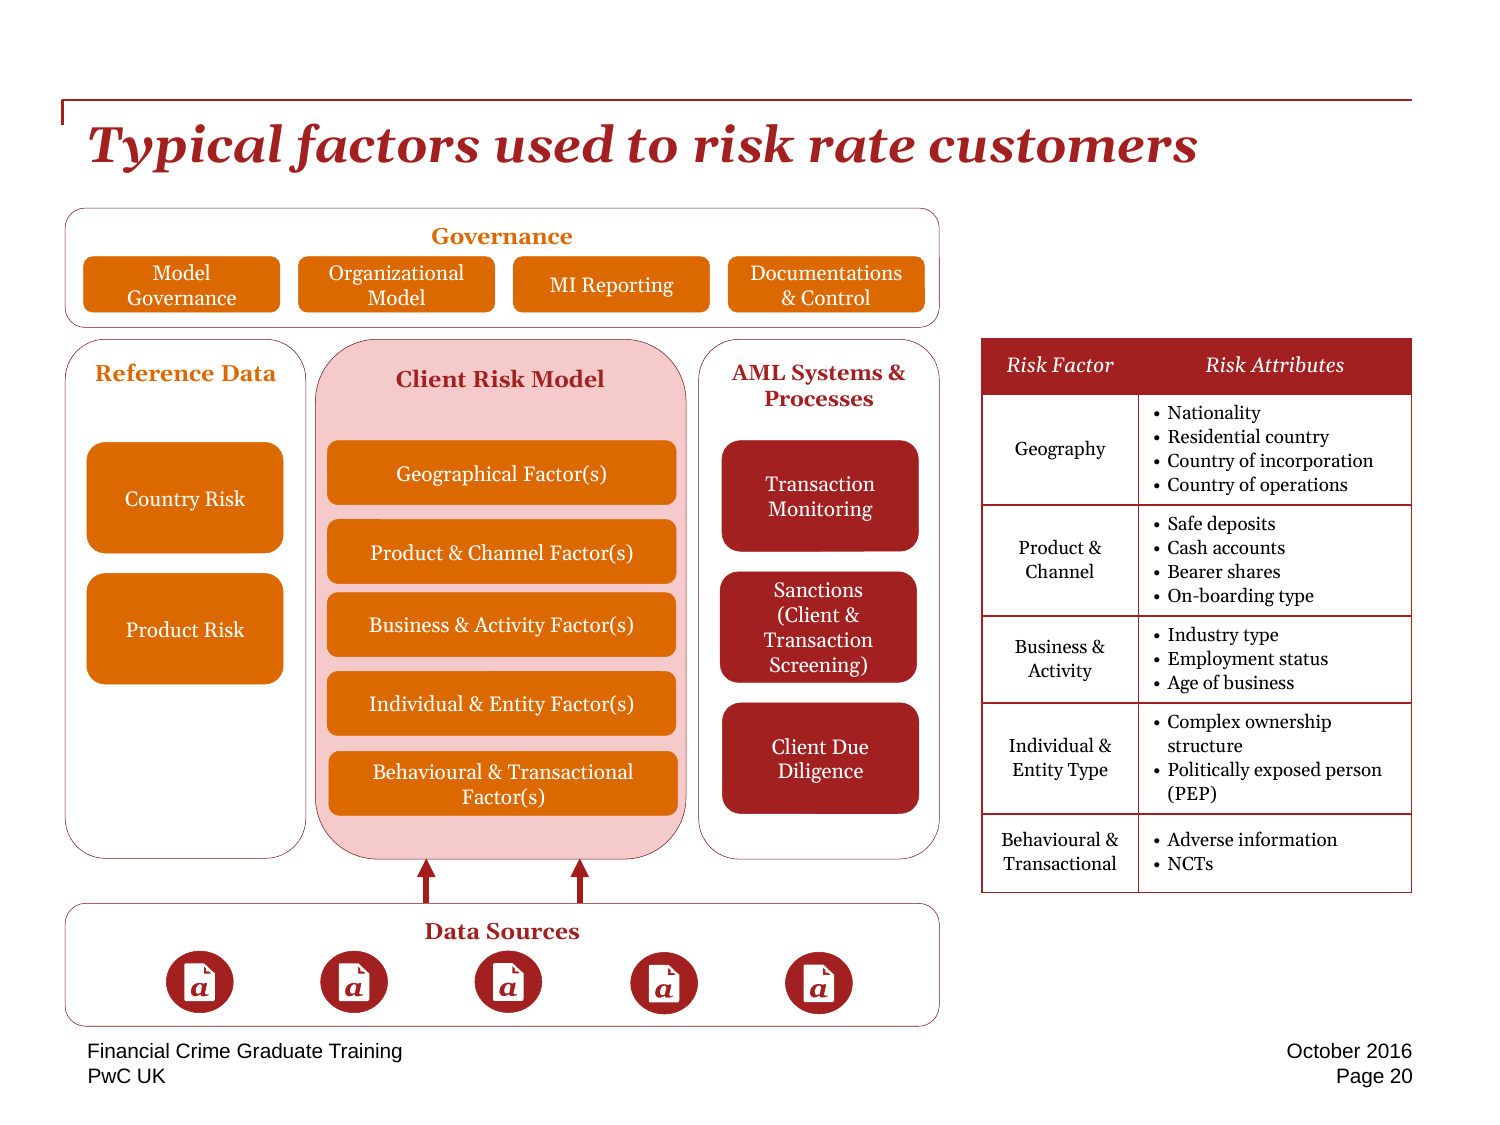

# Typical factors used to risk rate customers
Governance
Model Governance
Organizational Model
MI Reporting
Documentations & Control
| Risk Factor | Risk Attributes |
| --- | --- |
| Geography | Nationality Residential country Country of incorporation Country of operations |
| Product & Channel | Safe deposits Cash accounts Bearer shares On-boarding type |
| Business & Activity | Industry type Employment status Age of business |
| Individual & Entity Type | Complex ownership structure Politically exposed person (PEP) |
| Behavioural & Transactional | Adverse information NCTs |
Reference Data
Client Risk Model
AML Systems & Processes
Geographical Factor(s)
Transaction Monitoring
Country Risk
Product & Channel Factor(s)
Sanctions (Client & Transaction Screening)
Product Risk
Business & Activity Factor(s)
Individual & Entity Factor(s)
Client Due Diligence
Behavioural & Transactional Factor(s)
Data Sources

Financial Crime Graduate Training
October 2016
Page 20